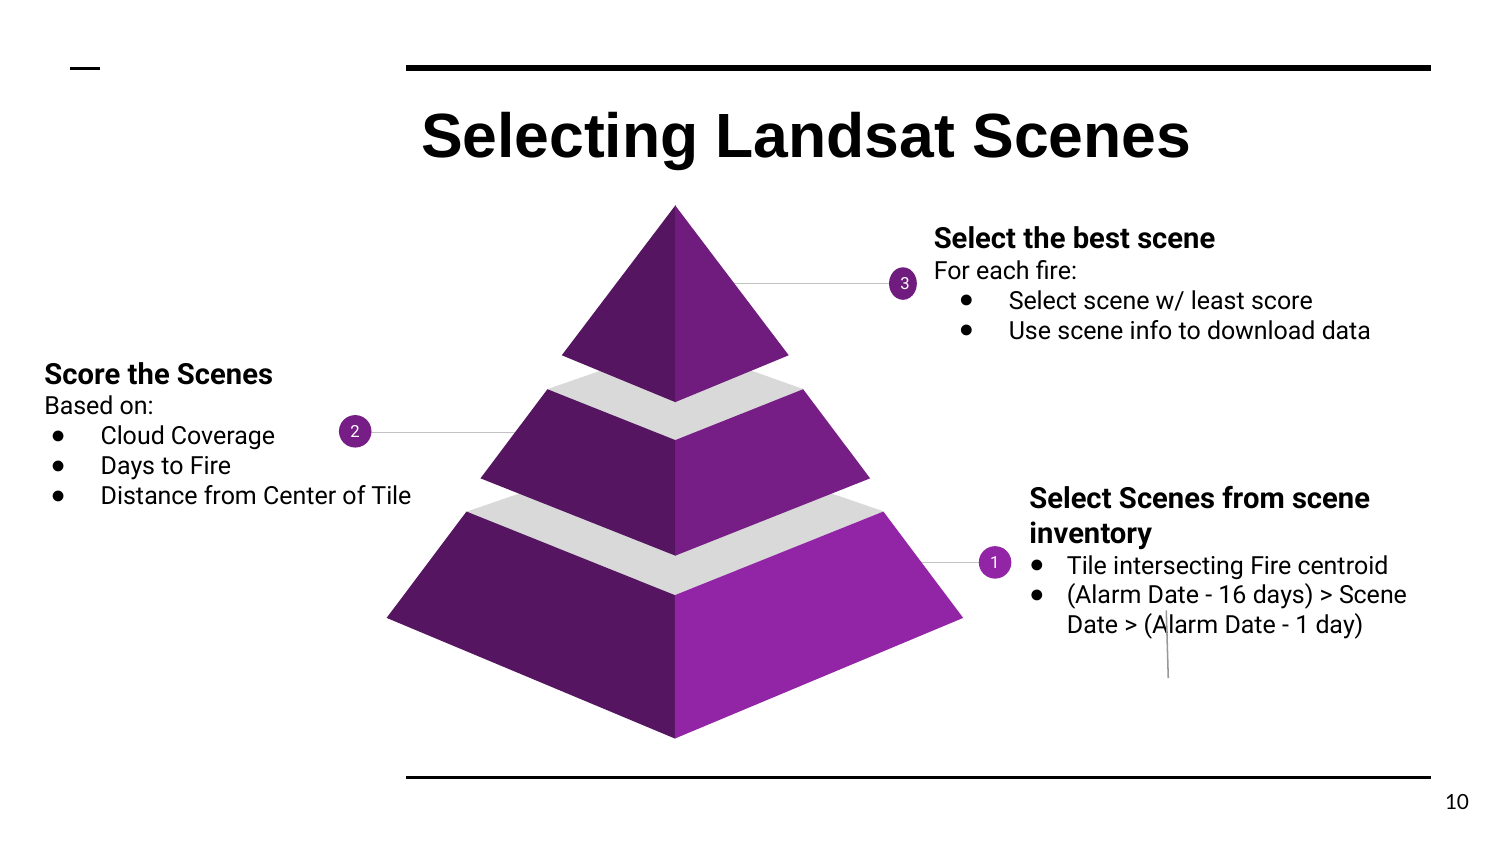

# Selecting Landsat Scenes
Select the best scene
For each fire:
Select scene w/ least score
Use scene info to download data
3

Score the Scenes
Based on:
Cloud Coverage
Days to Fire
Distance from Center of Tile
2

Select Scenes from scene inventory
Tile intersecting Fire centroid
(Alarm Date - 16 days) > Scene Date > (Alarm Date - 1 day)
1

10